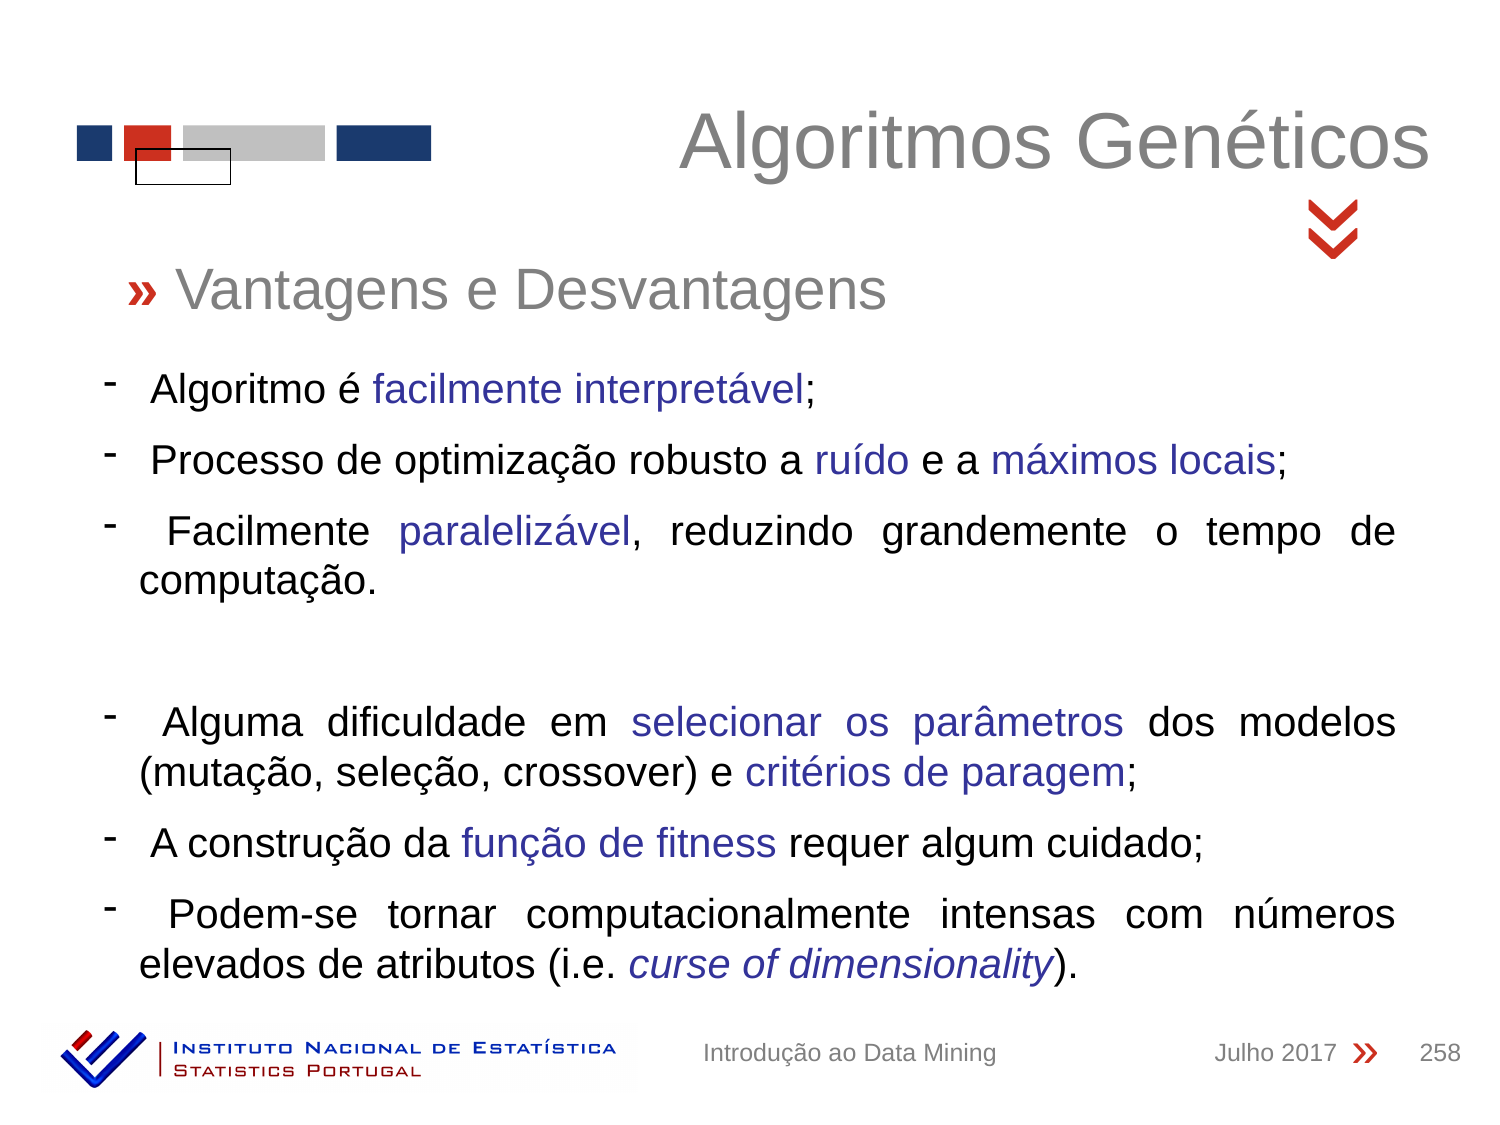

Algoritmos Genéticos
«
» Vantagens e Desvantagens
 Algoritmo é facilmente interpretável;
 Processo de optimização robusto a ruído e a máximos locais;
 Facilmente paralelizável, reduzindo grandemente o tempo de computação.

 Alguma dificuldade em selecionar os parâmetros dos modelos (mutação, seleção, crossover) e critérios de paragem;
 A construção da função de fitness requer algum cuidado;
 Podem-se tornar computacionalmente intensas com números elevados de atributos (i.e. curse of dimensionality).
Introdução ao Data Mining
Julho 2017
258
«